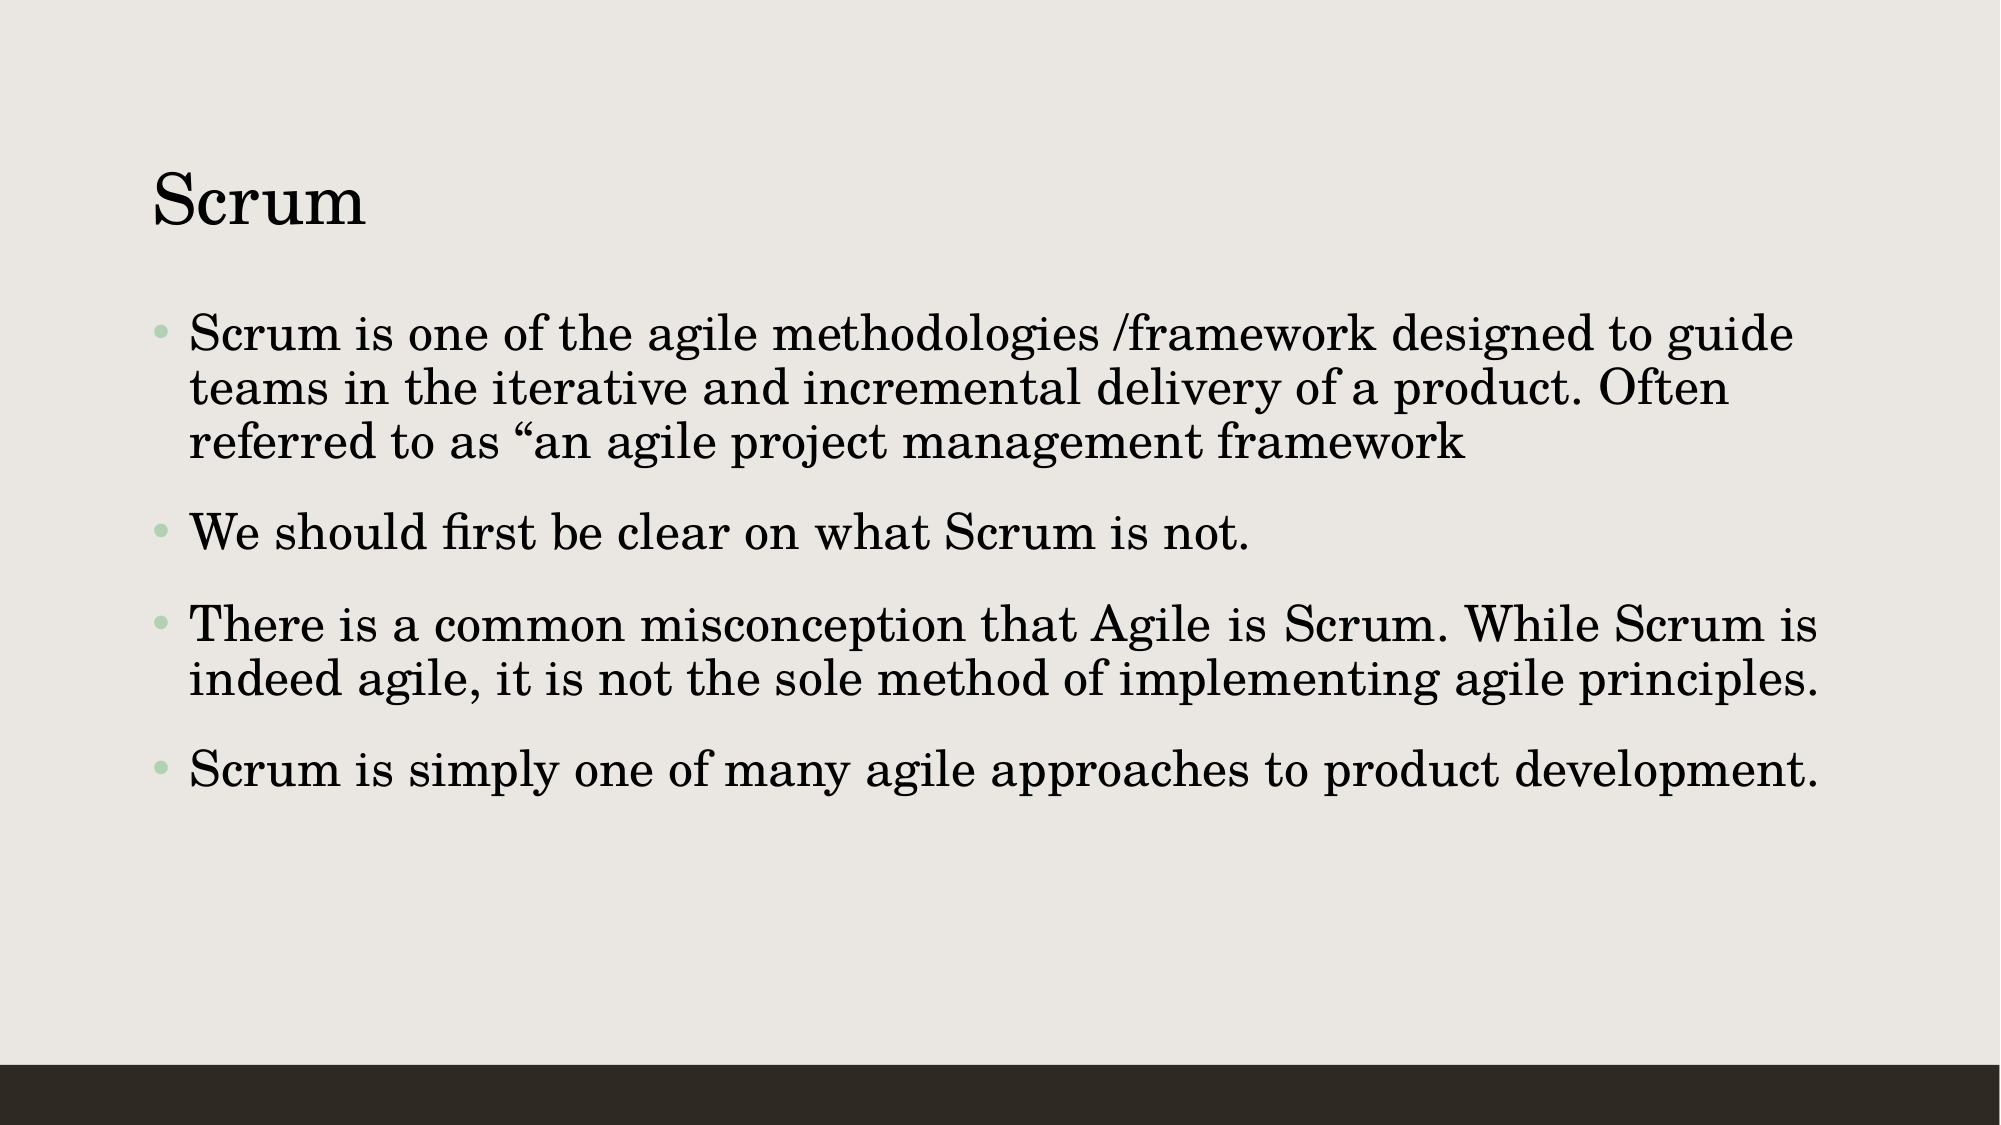

# Scrum
Scrum is one of the agile methodologies /framework designed to guide teams in the iterative and incremental delivery of a product. Often referred to as “an agile project management framework
We should first be clear on what Scrum is not.
There is a common misconception that Agile is Scrum. While Scrum is indeed agile, it is not the sole method of implementing agile principles.
Scrum is simply one of many agile approaches to product development.